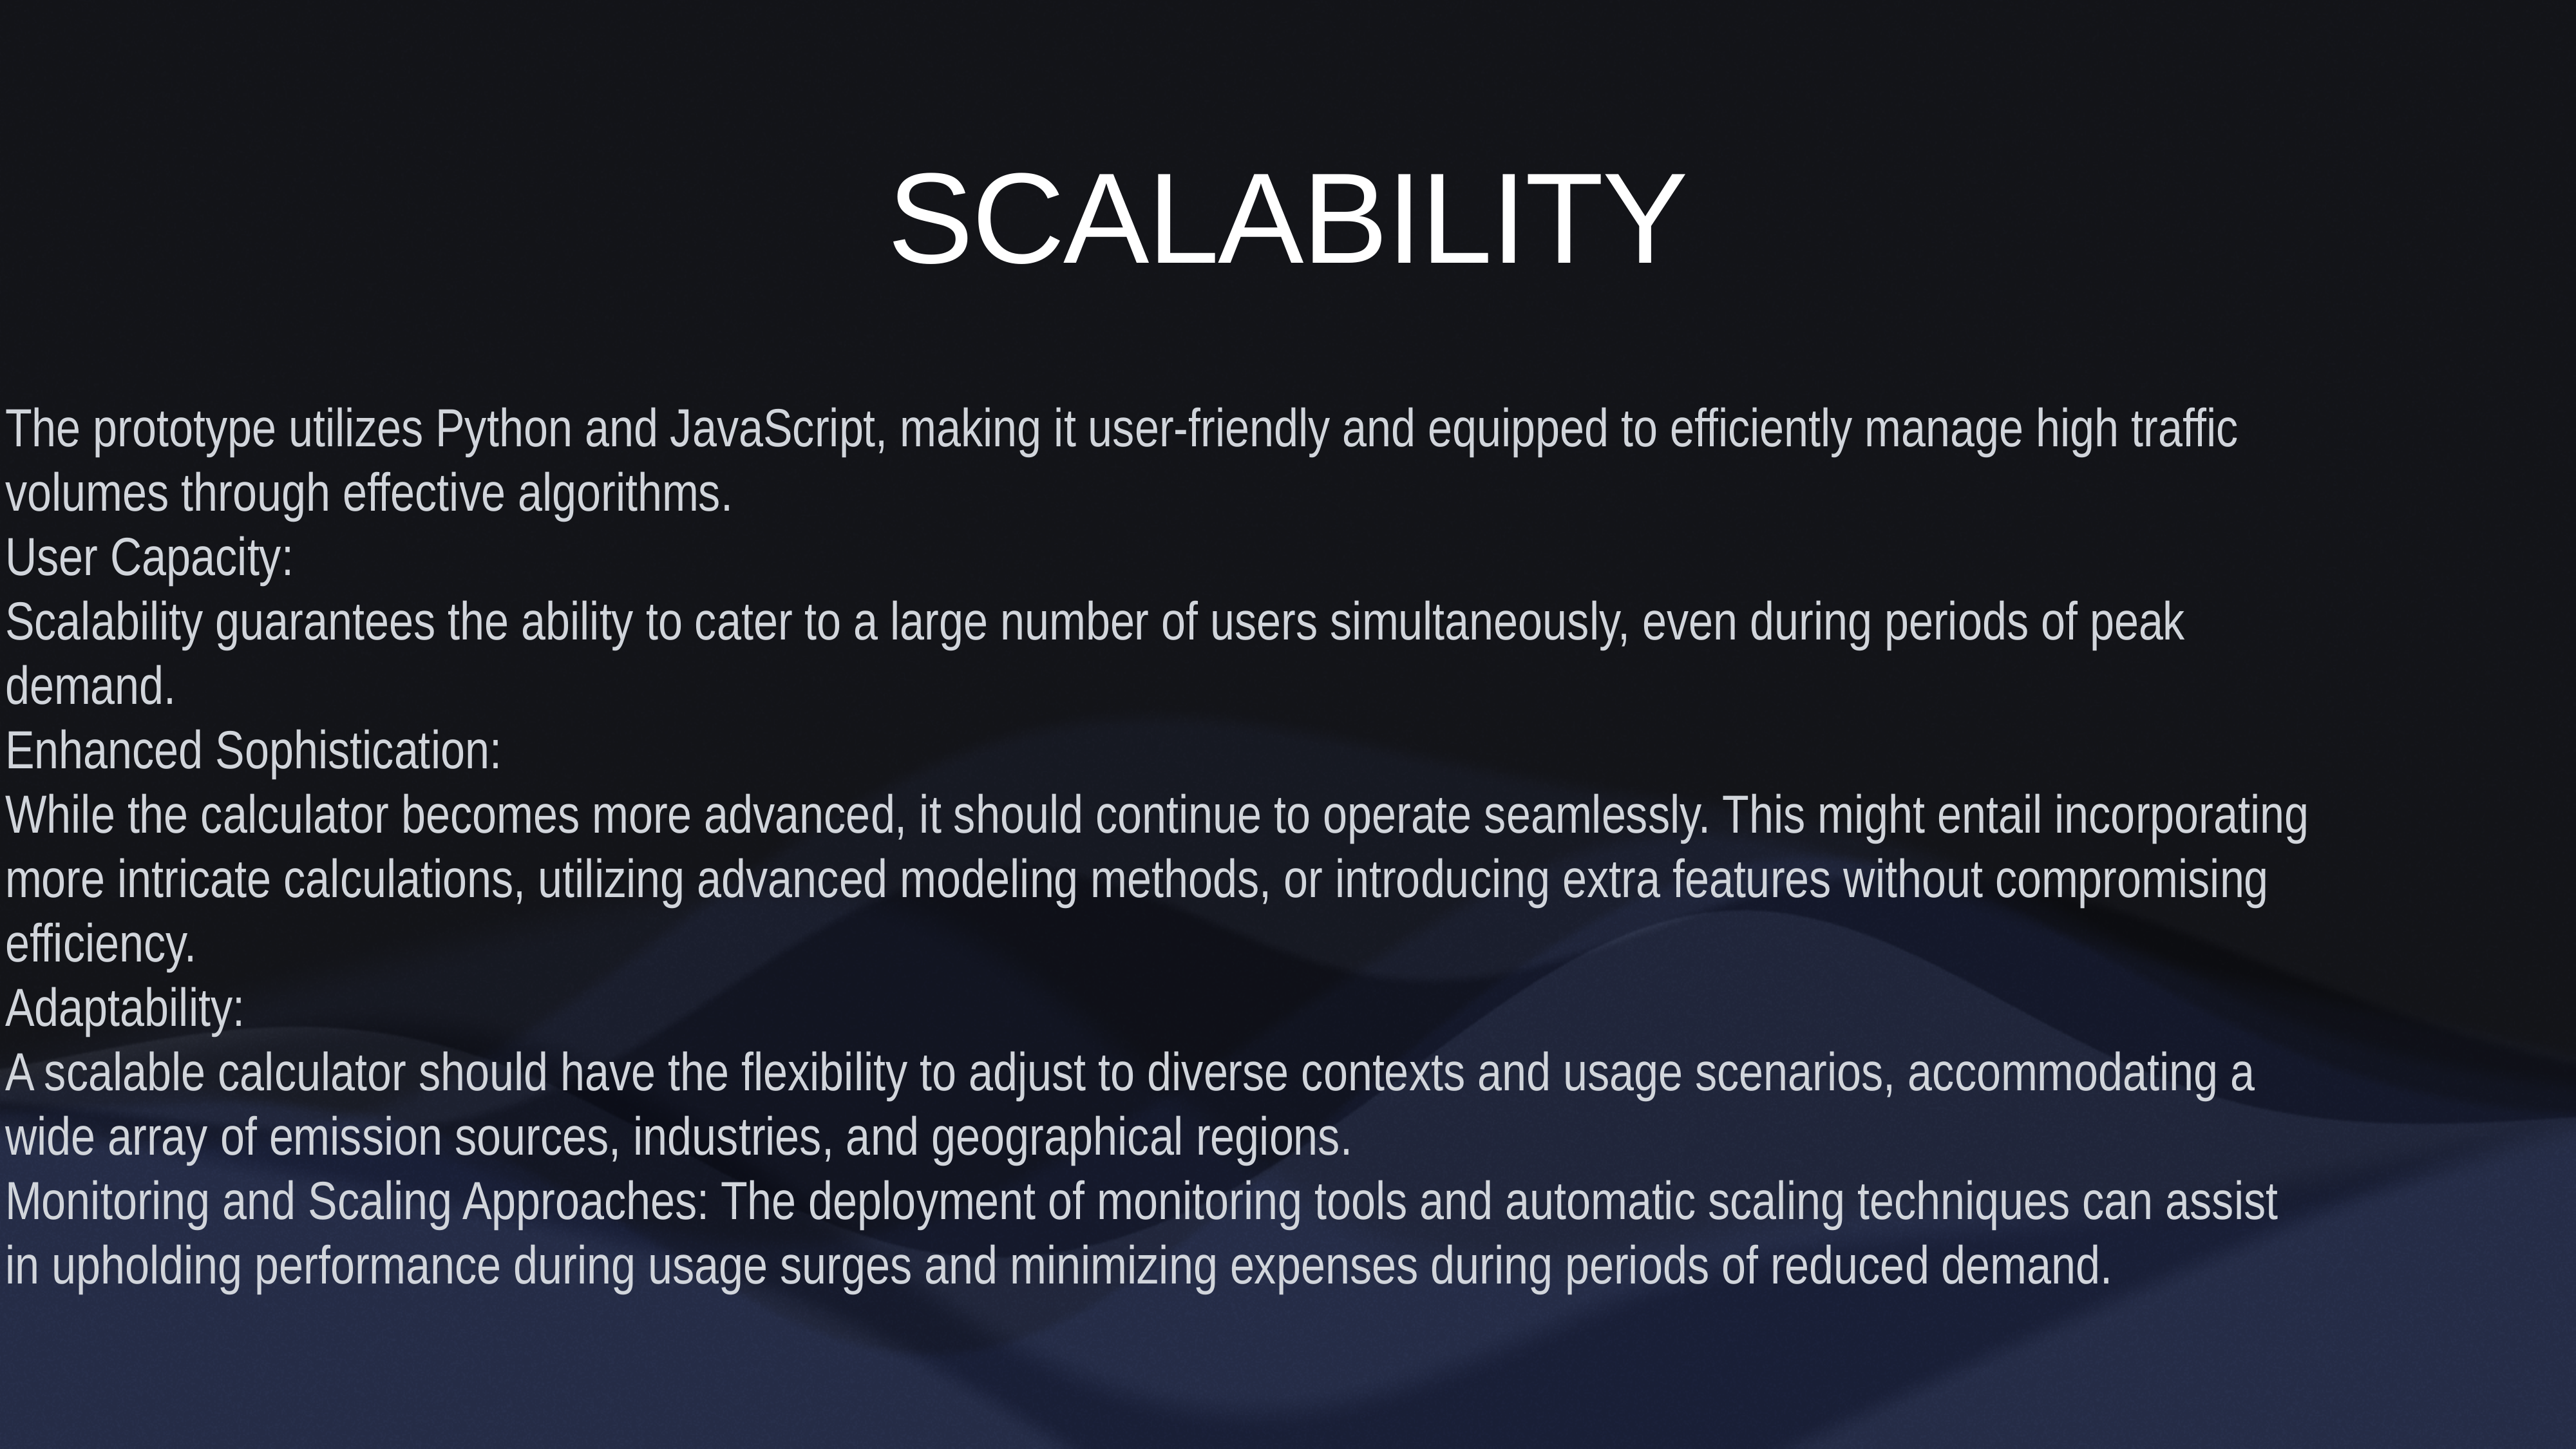

# SCALABILITY
The prototype utilizes Python and JavaScript, making it user-friendly and equipped to efficiently manage high traffic volumes through effective algorithms.
User Capacity:
Scalability guarantees the ability to cater to a large number of users simultaneously, even during periods of peak demand.
Enhanced Sophistication:
While the calculator becomes more advanced, it should continue to operate seamlessly. This might entail incorporating more intricate calculations, utilizing advanced modeling methods, or introducing extra features without compromising efficiency.
Adaptability:
A scalable calculator should have the flexibility to adjust to diverse contexts and usage scenarios, accommodating a wide array of emission sources, industries, and geographical regions.
Monitoring and Scaling Approaches: The deployment of monitoring tools and automatic scaling techniques can assist in upholding performance during usage surges and minimizing expenses during periods of reduced demand.